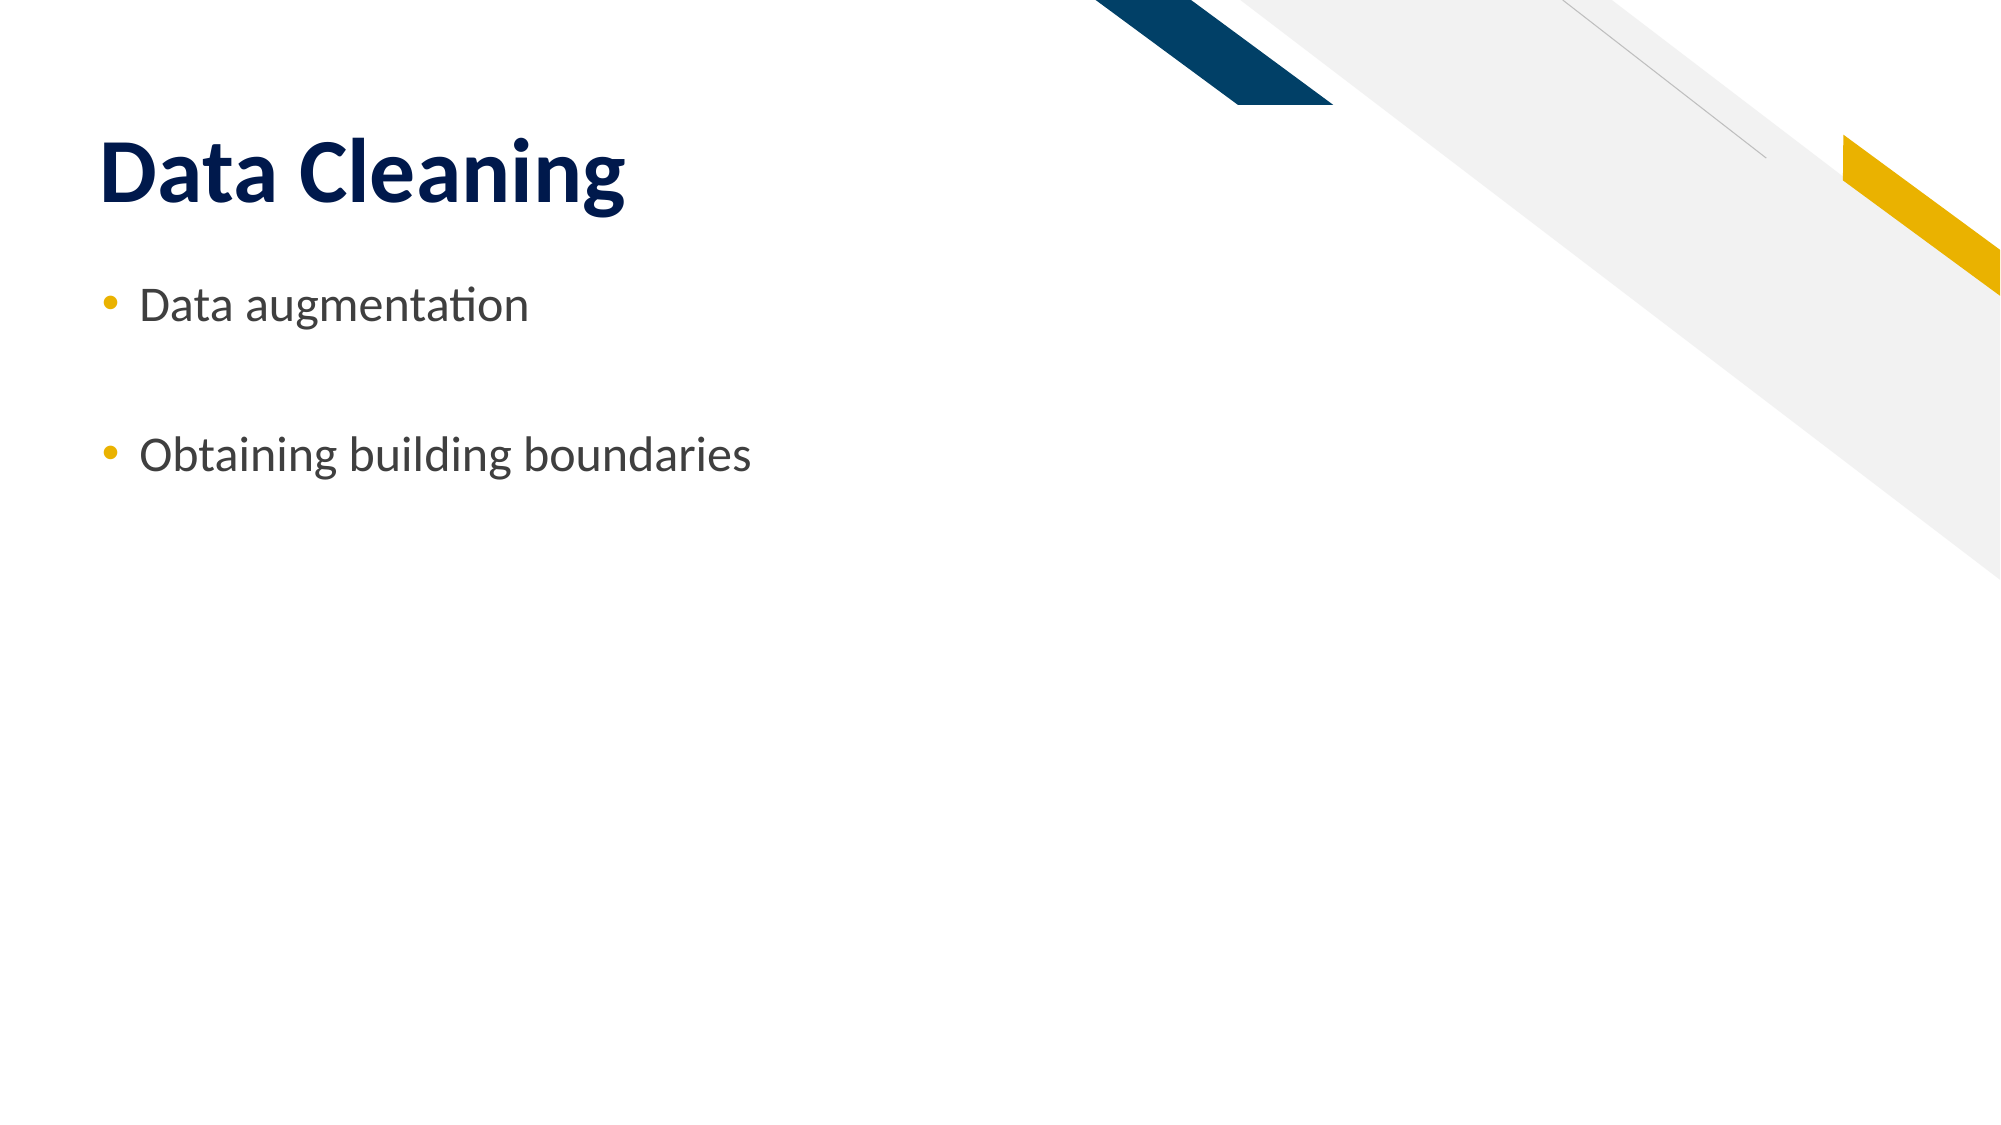

# Data Cleaning

Data augmentation

Obtaining building boundaries